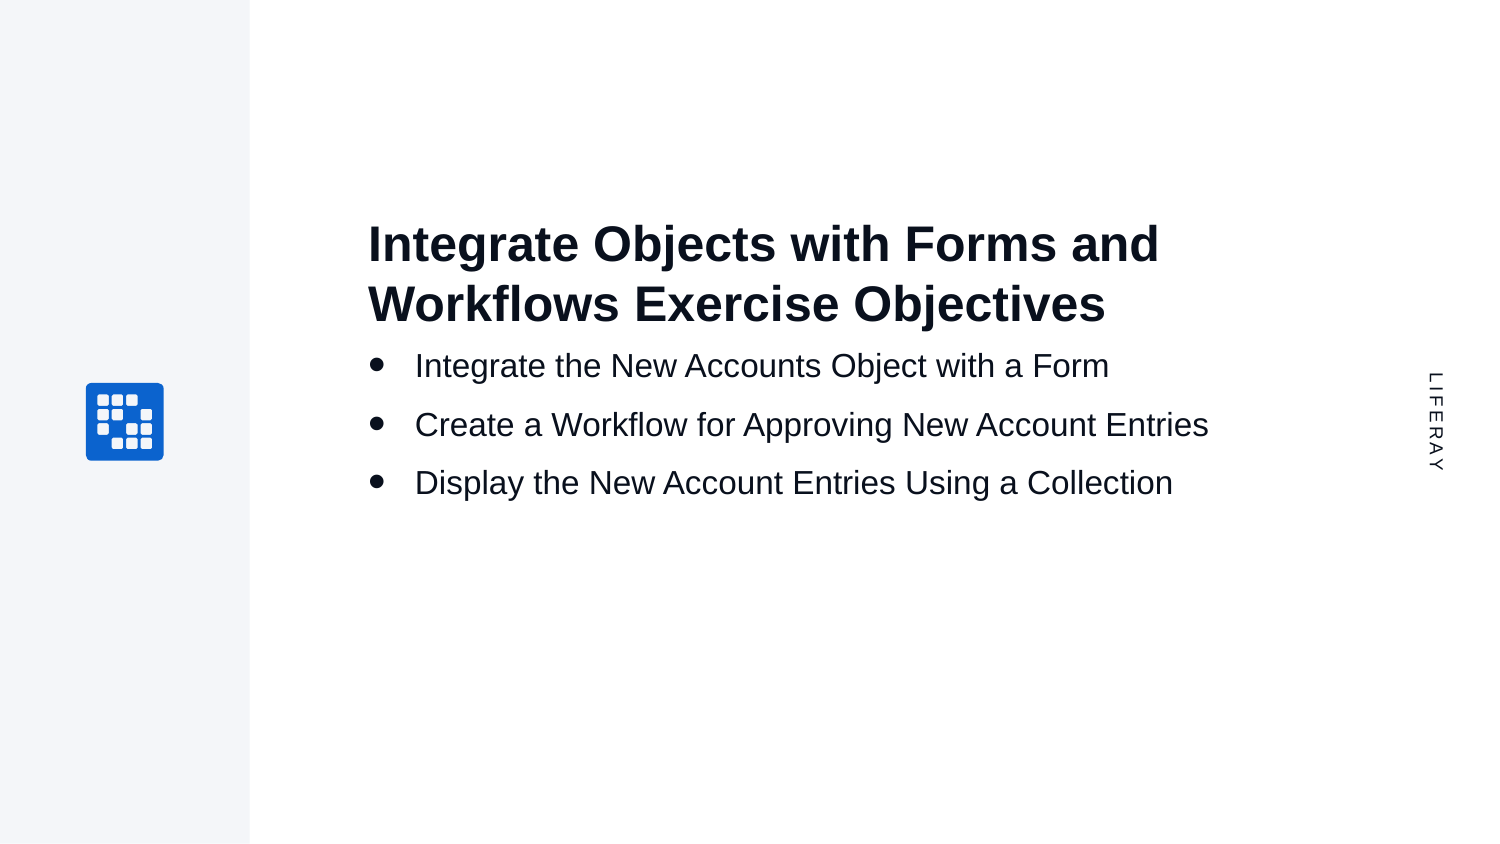

# Integrate Objects with Forms and Workflows Exercise Objectives
Integrate the New Accounts Object with a Form
Create a Workflow for Approving New Account Entries
Display the New Account Entries Using a Collection